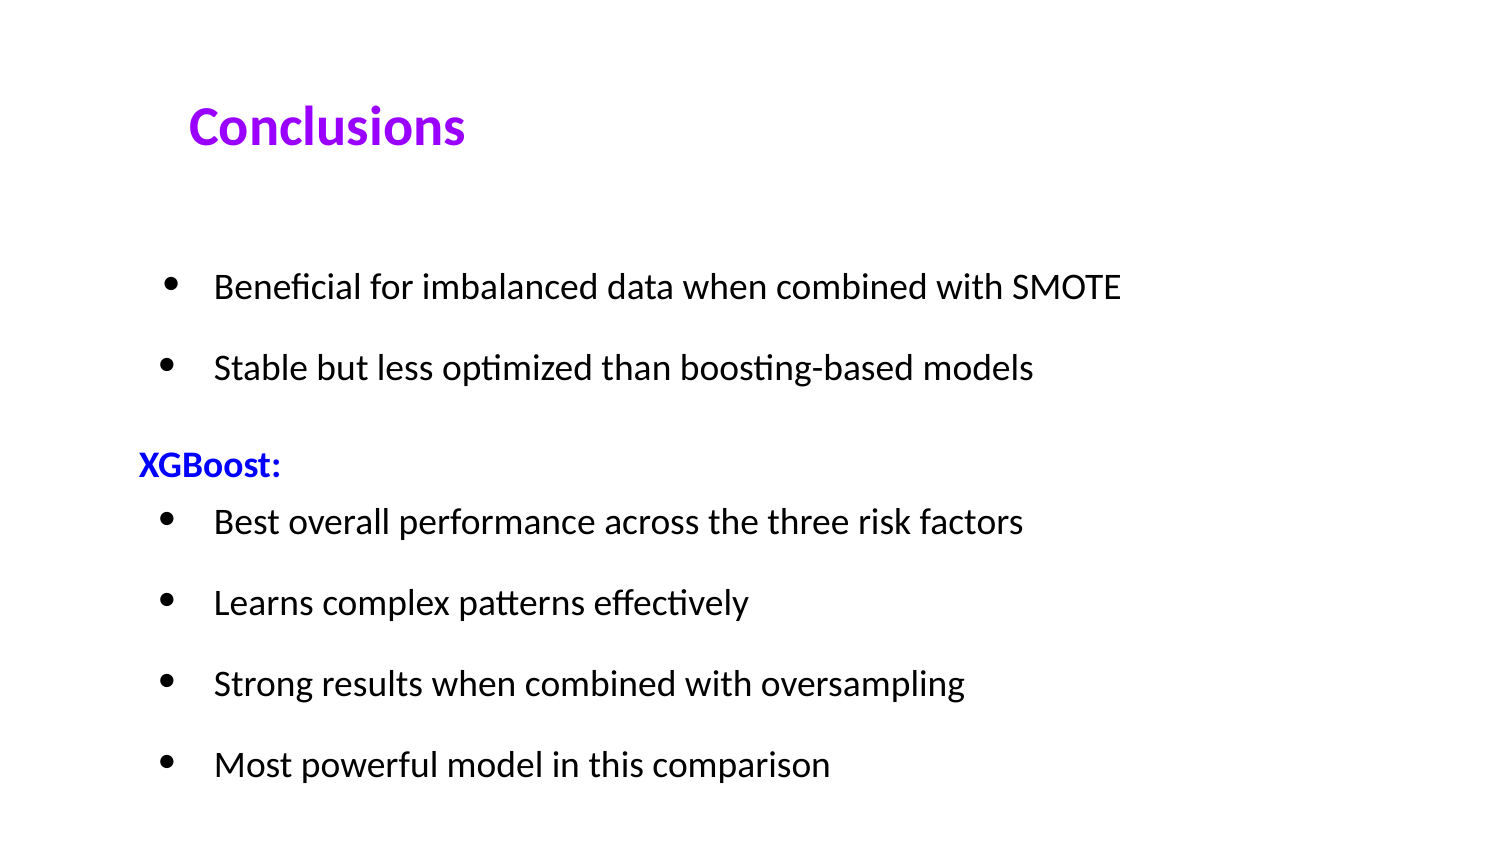

# Conclusions

Beneficial for imbalanced data when combined with SMOTE
Stable but less optimized than boosting-based models
XGBoost:
Best overall performance across the three risk factors
Learns complex patterns effectively
Strong results when combined with oversampling
Most powerful model in this comparison